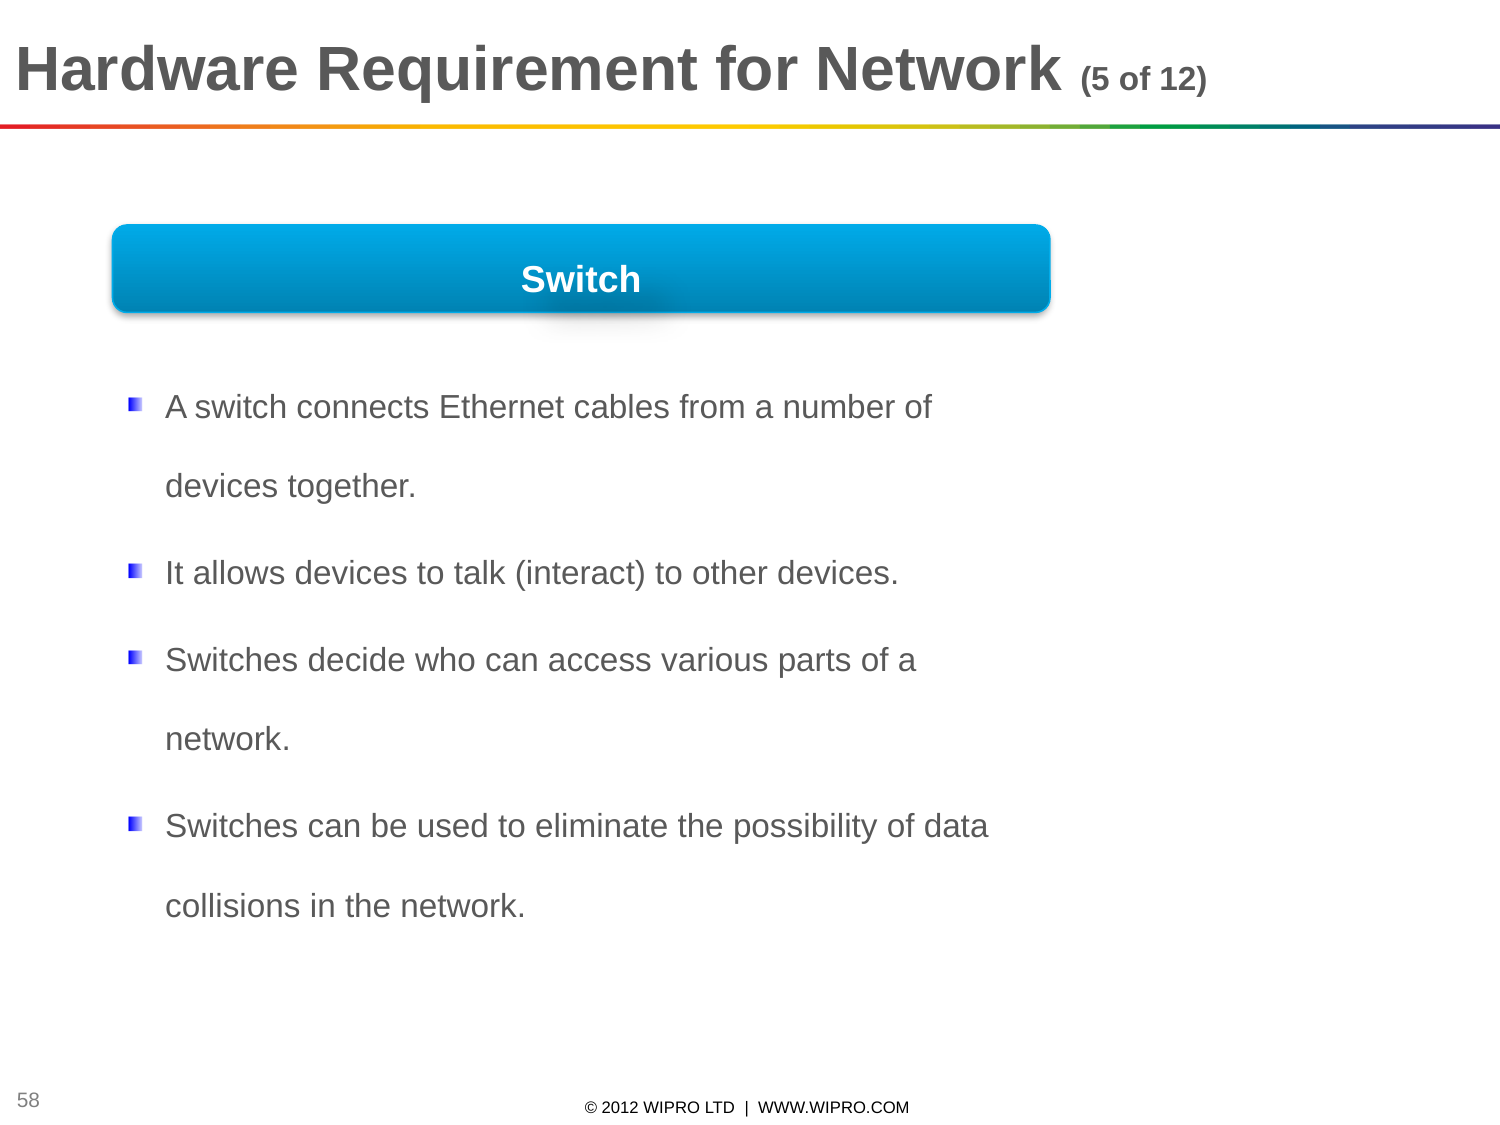

# Hardware Requirement for Network (5 of 12)
Switch
A switch connects Ethernet cables from a number of devices together.
It allows devices to talk (interact) to other devices.
Switches decide who can access various parts of a network.
Switches can be used to eliminate the possibility of data collisions in the network.